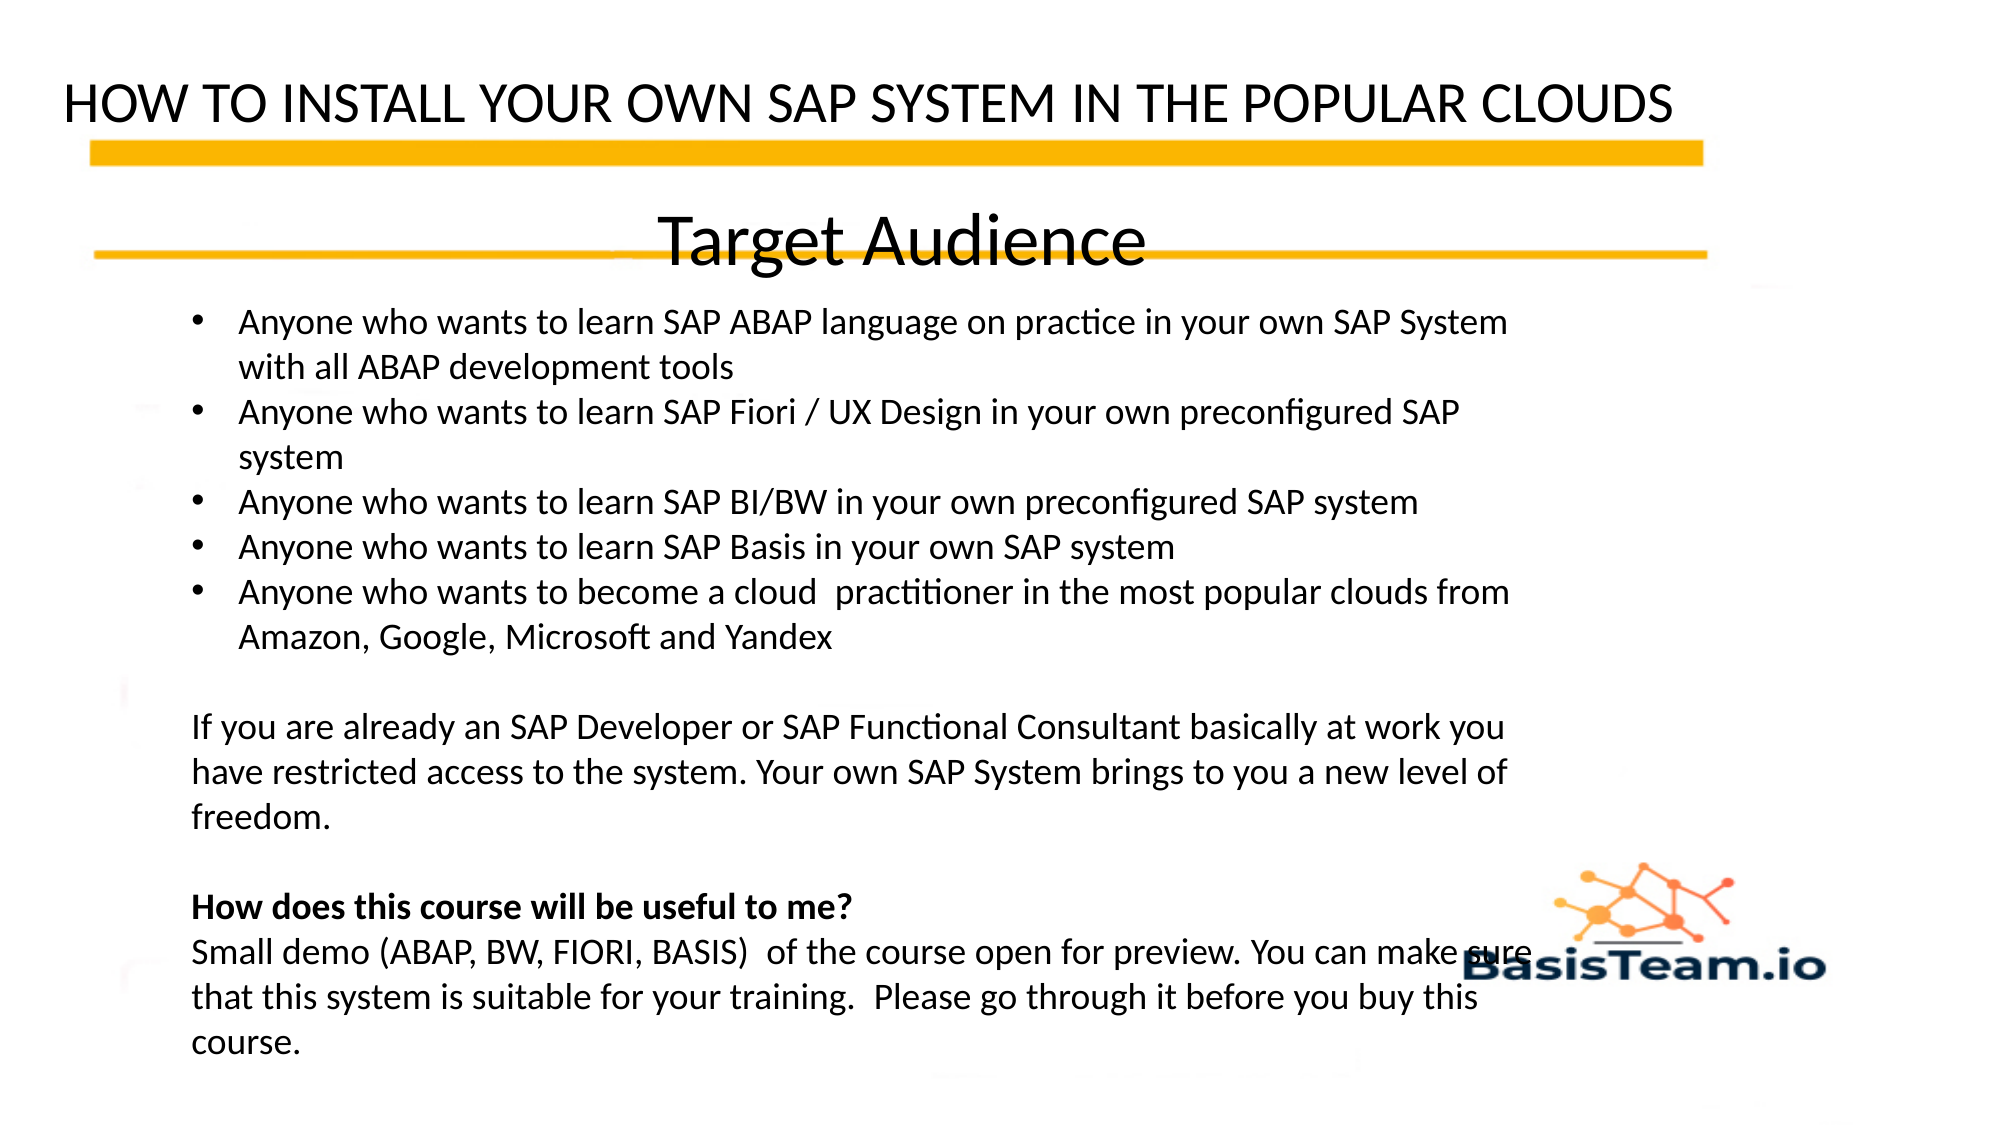

HOW TO INSTALL YOUR OWN SAP SYSTEM IN THE POPULAR CLOUDS
Target Audience
Anyone who wants to learn SAP ABAP language on practice in your own SAP System with all ABAP development tools
Anyone who wants to learn SAP Fiori / UX Design in your own preconfigured SAP system
Anyone who wants to learn SAP BI/BW in your own preconfigured SAP system
Anyone who wants to learn SAP Basis in your own SAP system
Anyone who wants to become a cloud  practitioner in the most popular clouds from Amazon, Google, Microsoft and Yandex

If you are already an SAP Developer or SAP Functional Consultant basically at work you have restricted access to the system. Your own SAP System brings to you a new level of freedom.

How does this course will be useful to me?
Small demo (ABAP, BW, FIORI, BASIS)  of the course open for preview. You can make sure that this system is suitable for your training.  Please go through it before you buy this course.